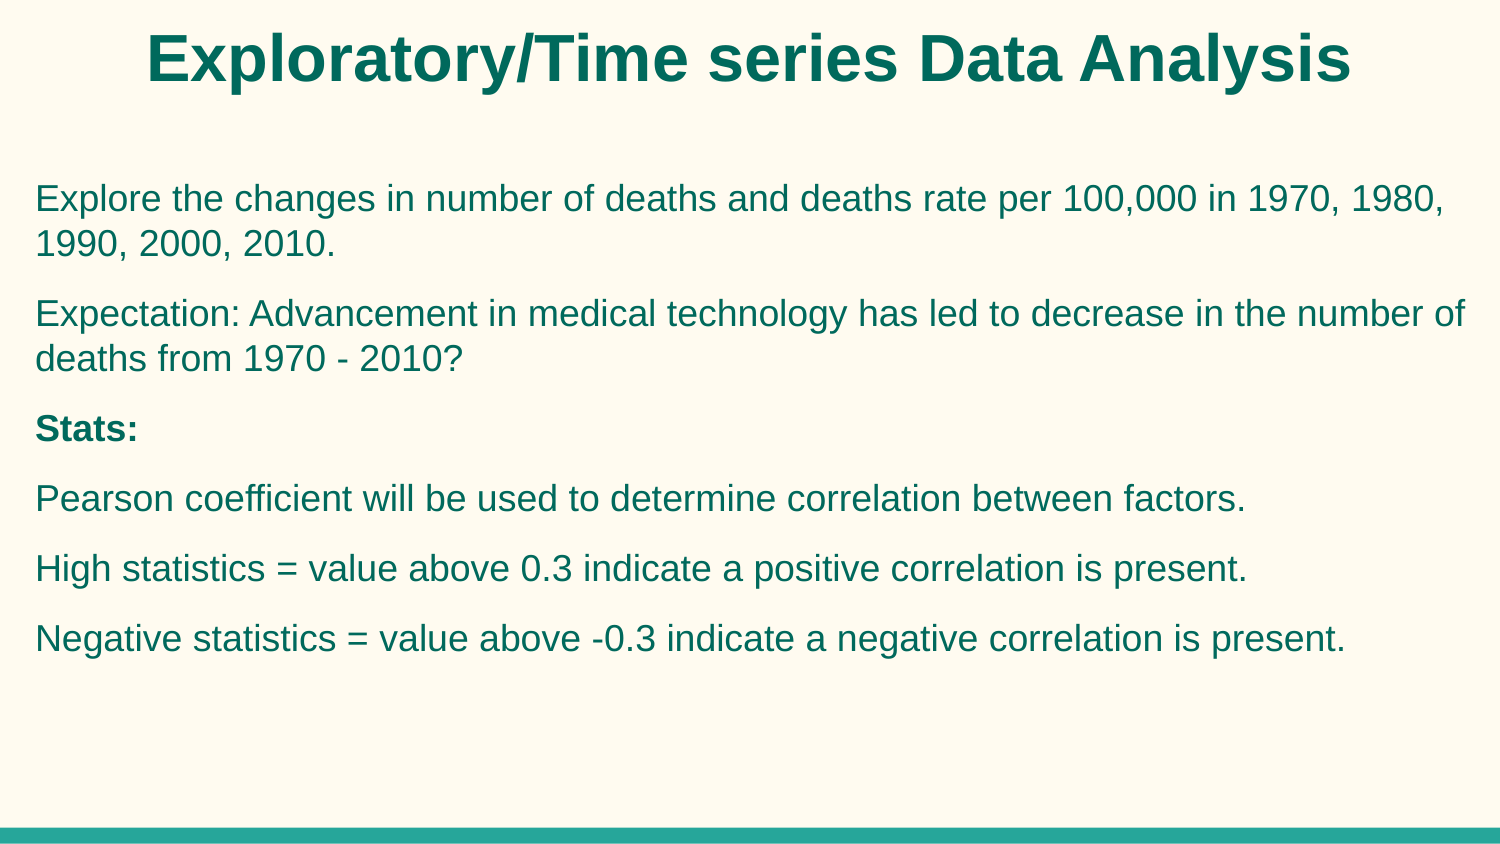

Exploratory/Time series Data Analysis
Explore the changes in number of deaths and deaths rate per 100,000 in 1970, 1980, 1990, 2000, 2010.
Expectation: Advancement in medical technology has led to decrease in the number of deaths from 1970 - 2010?
Stats:
Pearson coefficient will be used to determine correlation between factors.
High statistics = value above 0.3 indicate a positive correlation is present.
Negative statistics = value above -0.3 indicate a negative correlation is present.